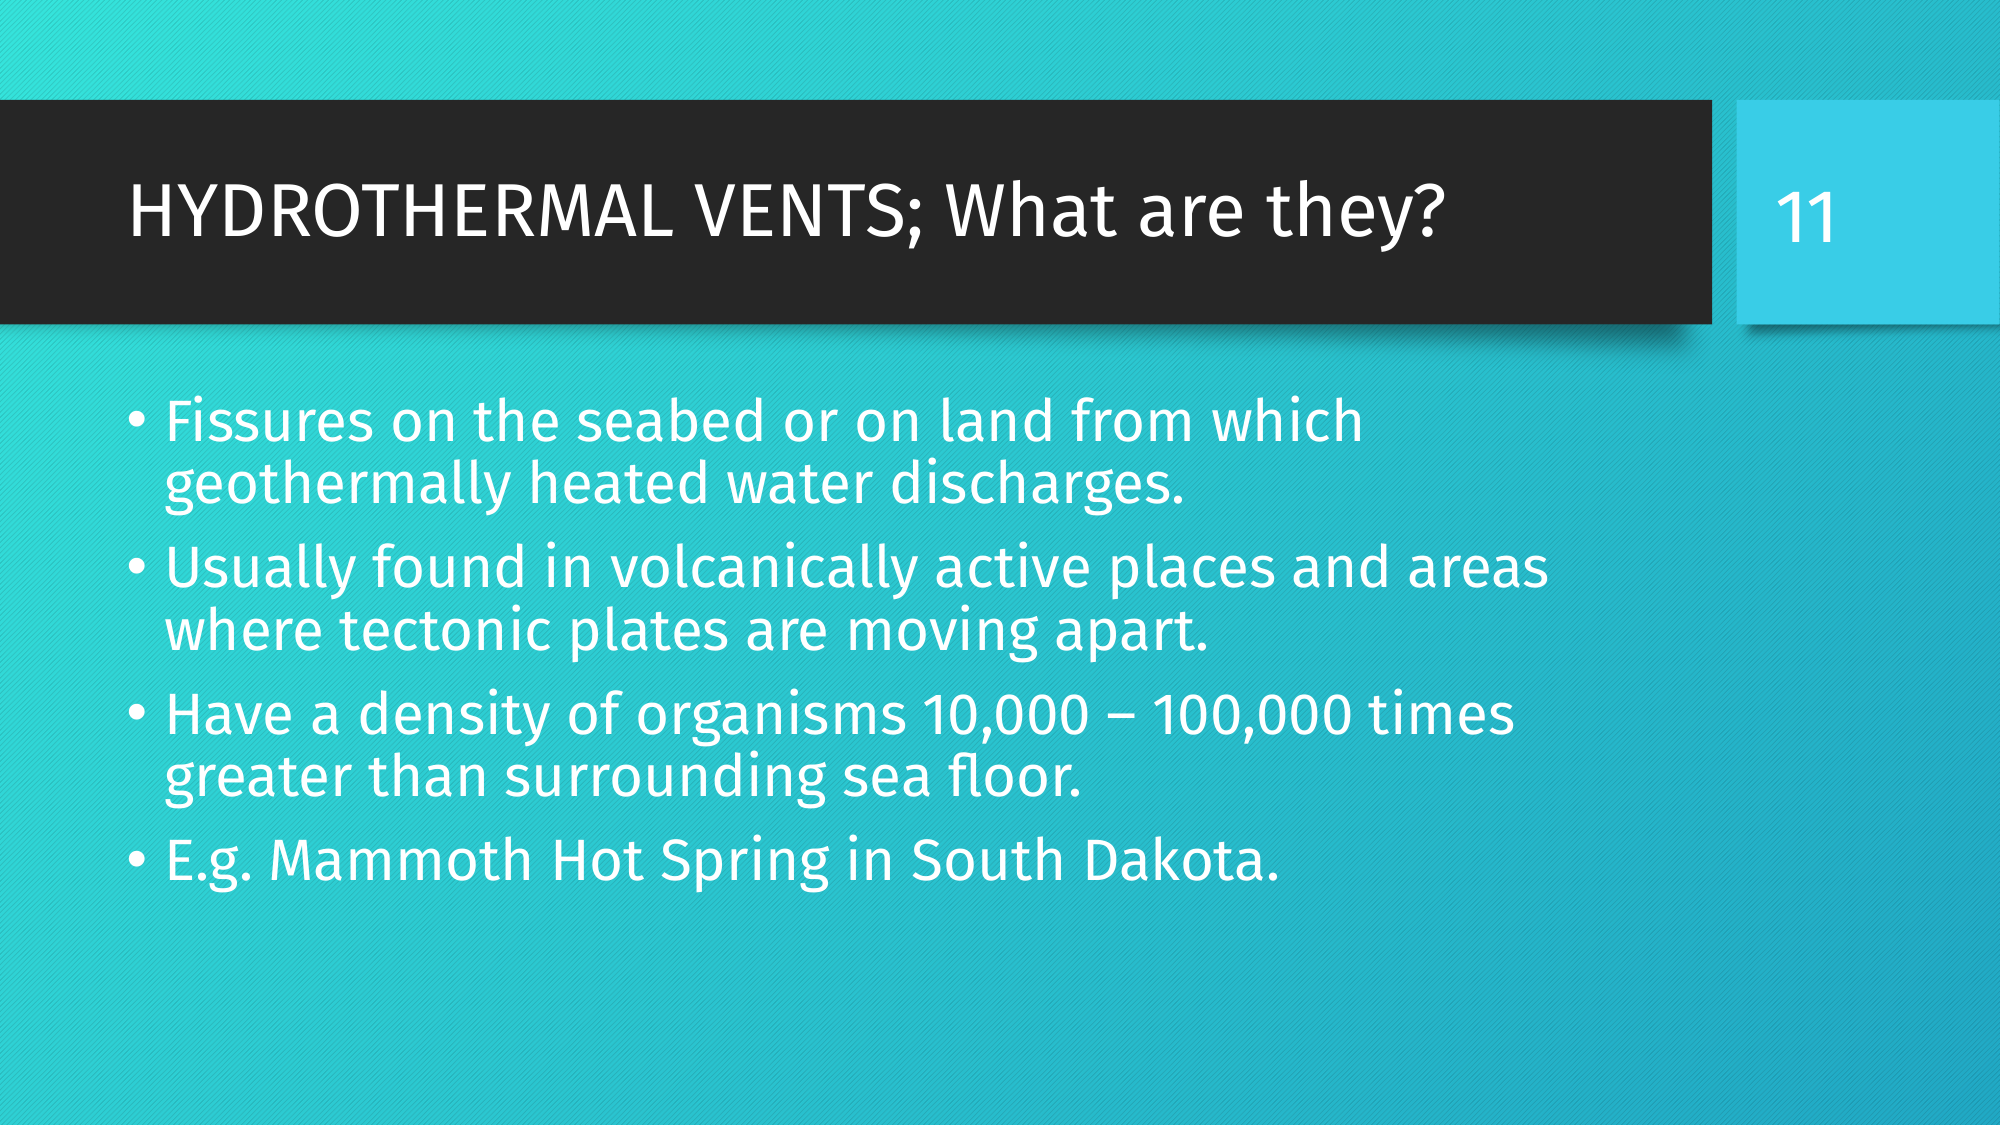

11
# HYDROTHERMAL VENTS; What are they?
Fissures on the seabed or on land from which geothermally heated water discharges.
Usually found in volcanically active places and areas where tectonic plates are moving apart.
Have a density of organisms 10,000 – 100,000 times greater than surrounding sea floor.
E.g. Mammoth Hot Spring in South Dakota.